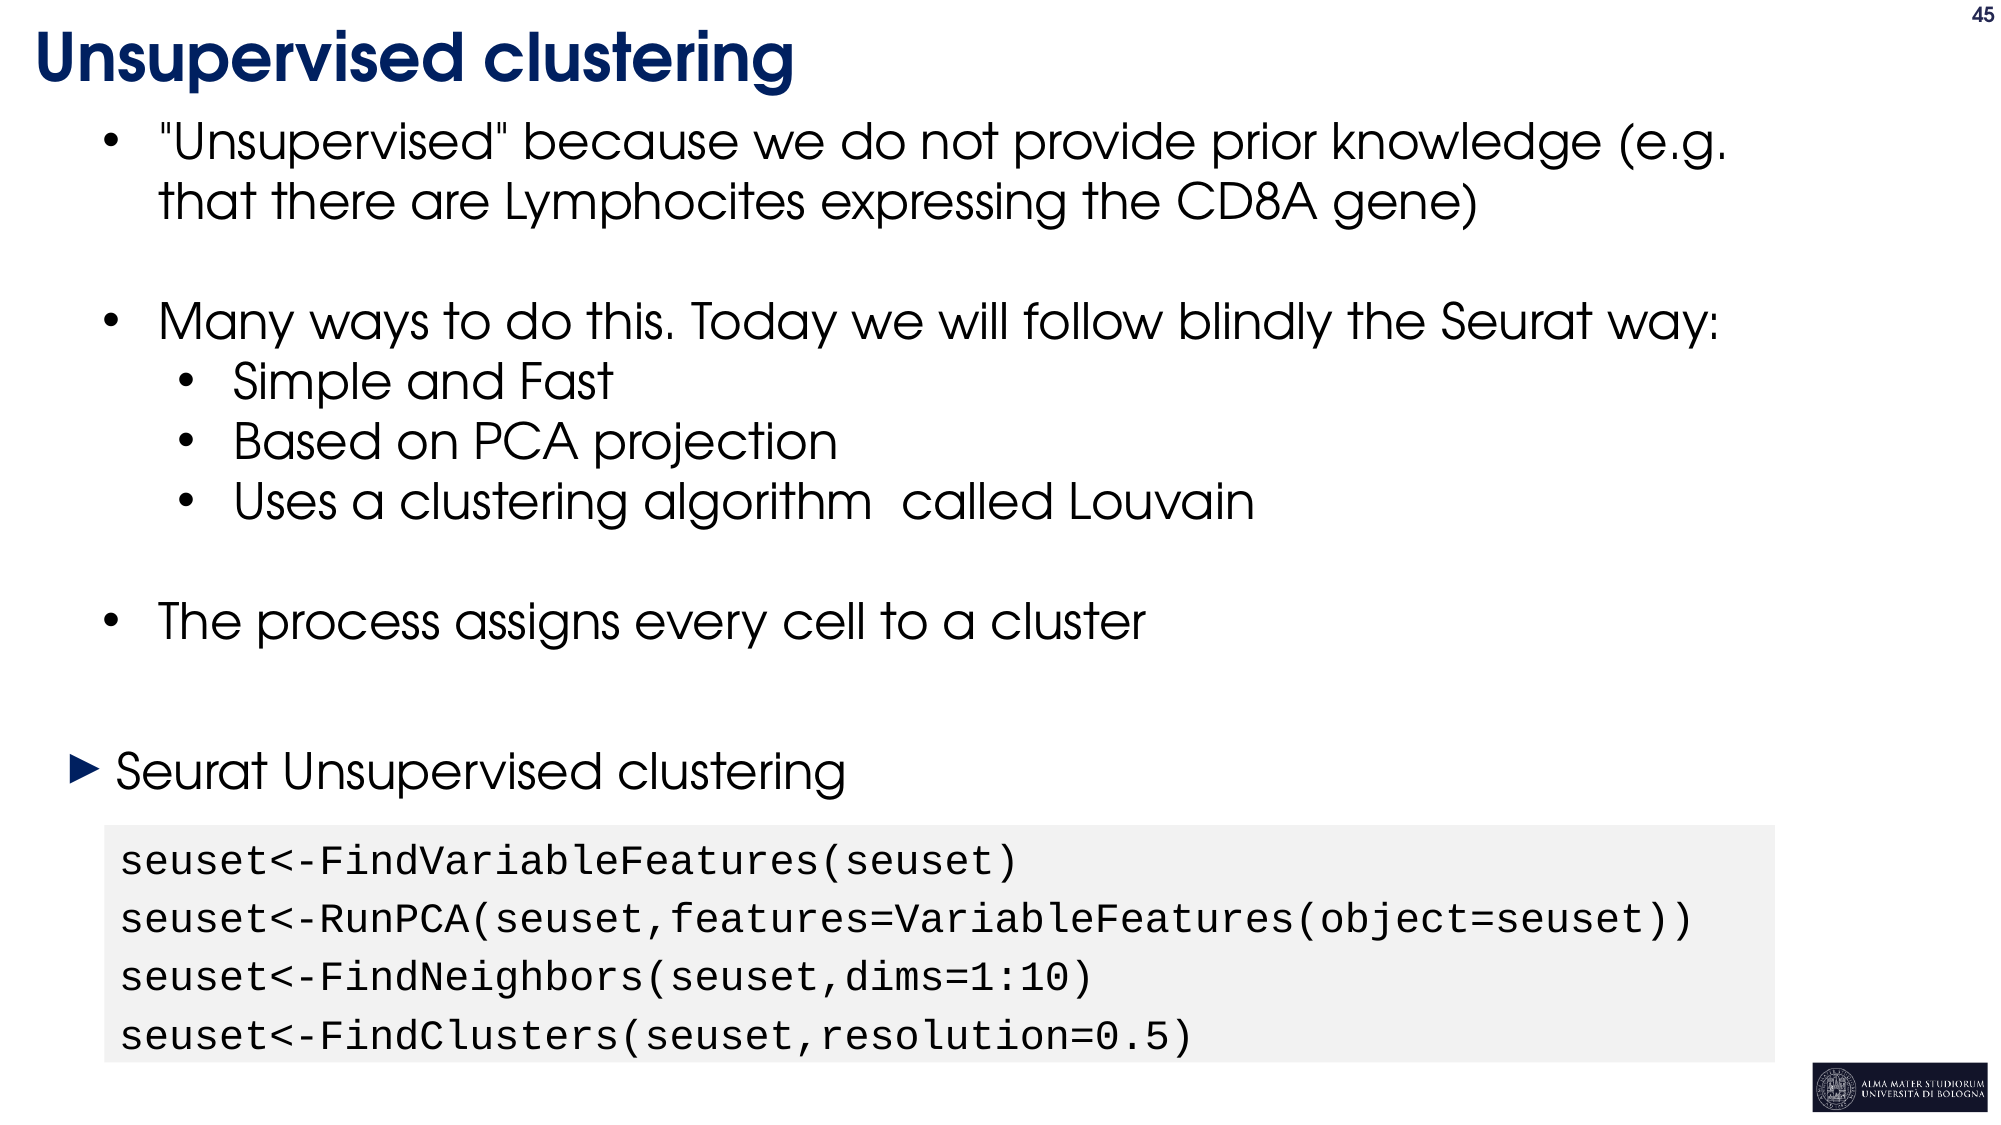

Unsupervised clustering
"Unsupervised" because we do not provide prior knowledge (e.g. that there are Lymphocites expressing the CD8A gene)

Many ways to do this. Today we will follow blindly the Seurat way:
Simple and Fast
Based on PCA projection
Uses a clustering algorithm  called Louvain

The process assigns every cell to a cluster
Seurat Unsupervised clustering
seuset<-FindVariableFeatures(seuset)
seuset<-RunPCA(seuset,features=VariableFeatures(object=seuset))
seuset<-FindNeighbors(seuset,dims=1:10)
seuset<-FindClusters(seuset,resolution=0.5)